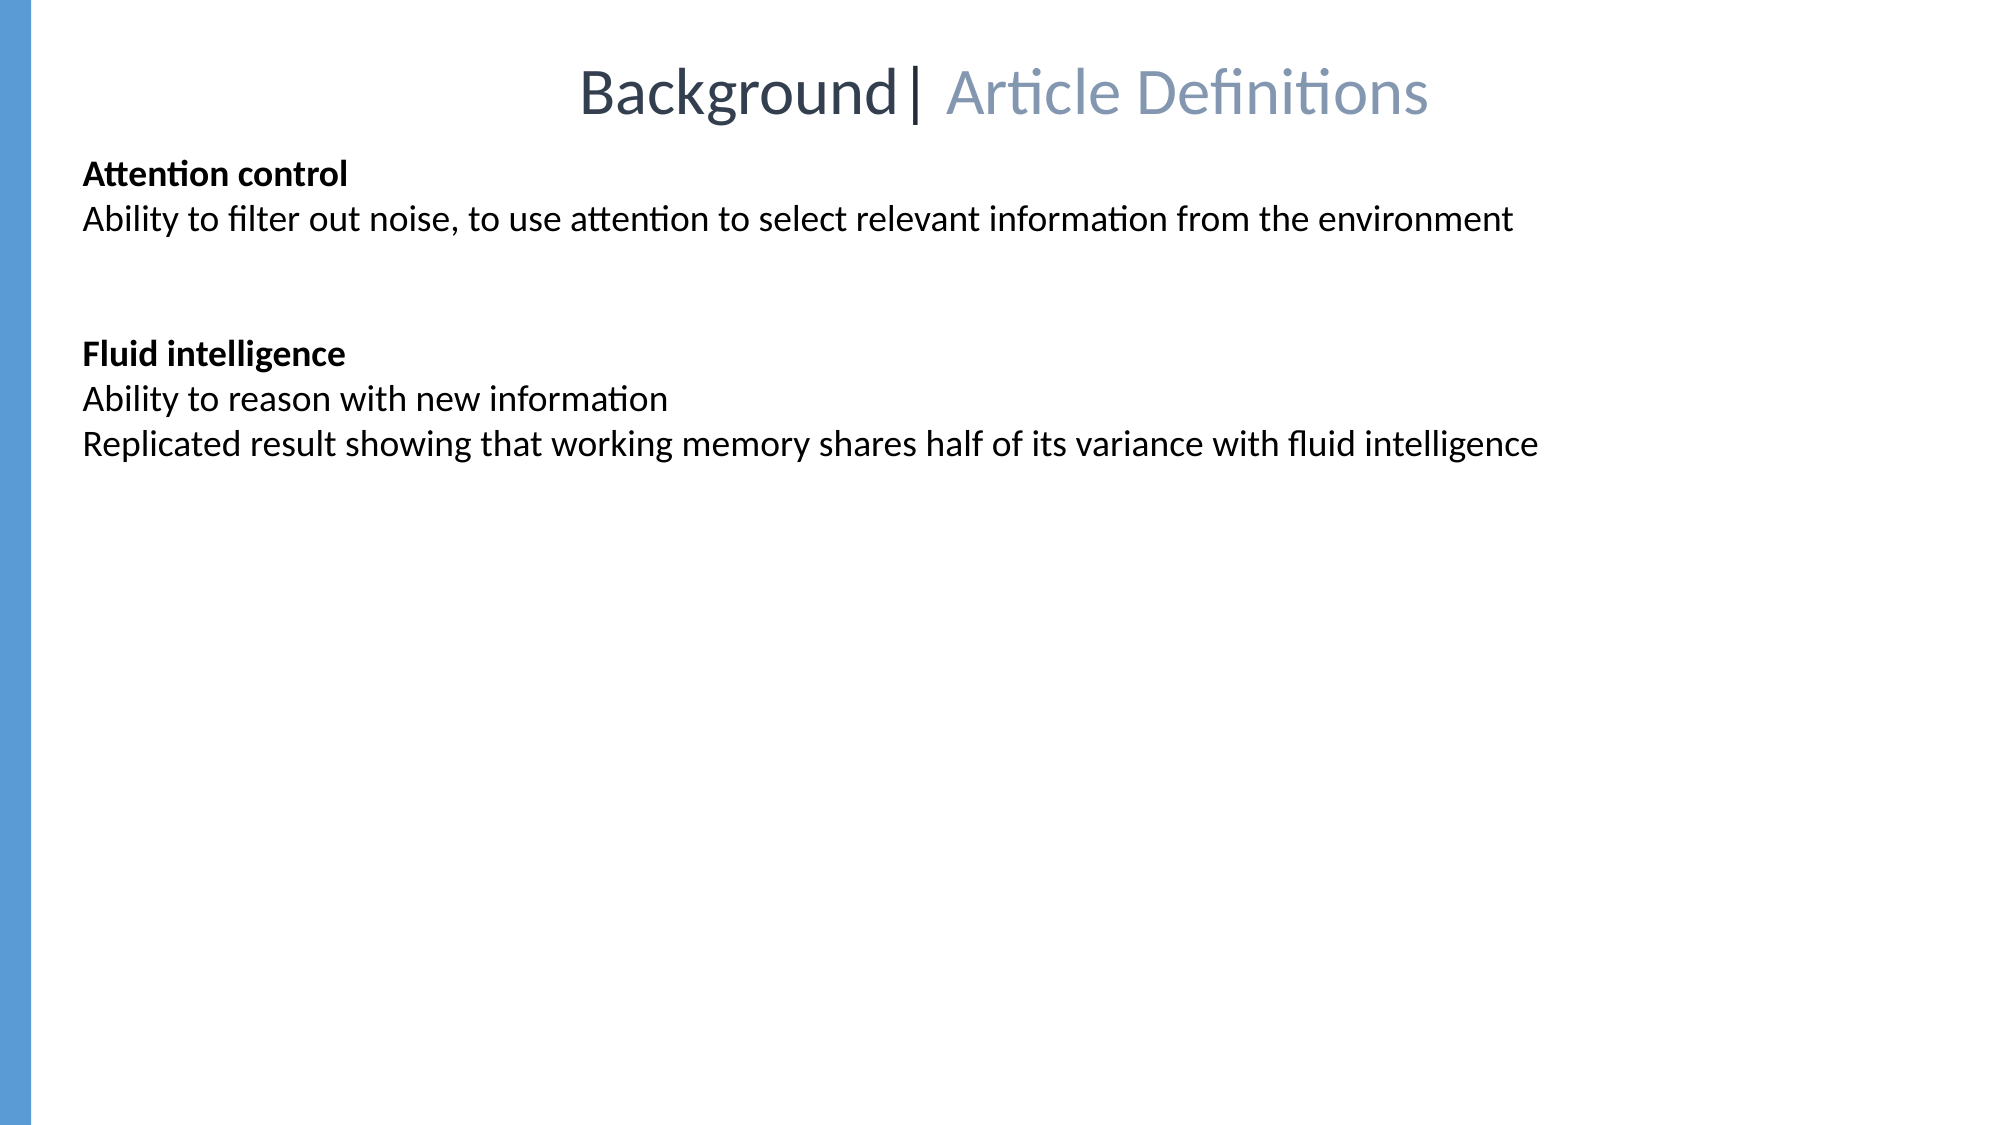

Background| Article Definitions

Attention control
Ability to filter out noise, to use attention to select relevant information from the environment

Fluid intelligence
Ability to reason with new information
Replicated result showing that working memory shares half of its variance with fluid intelligence